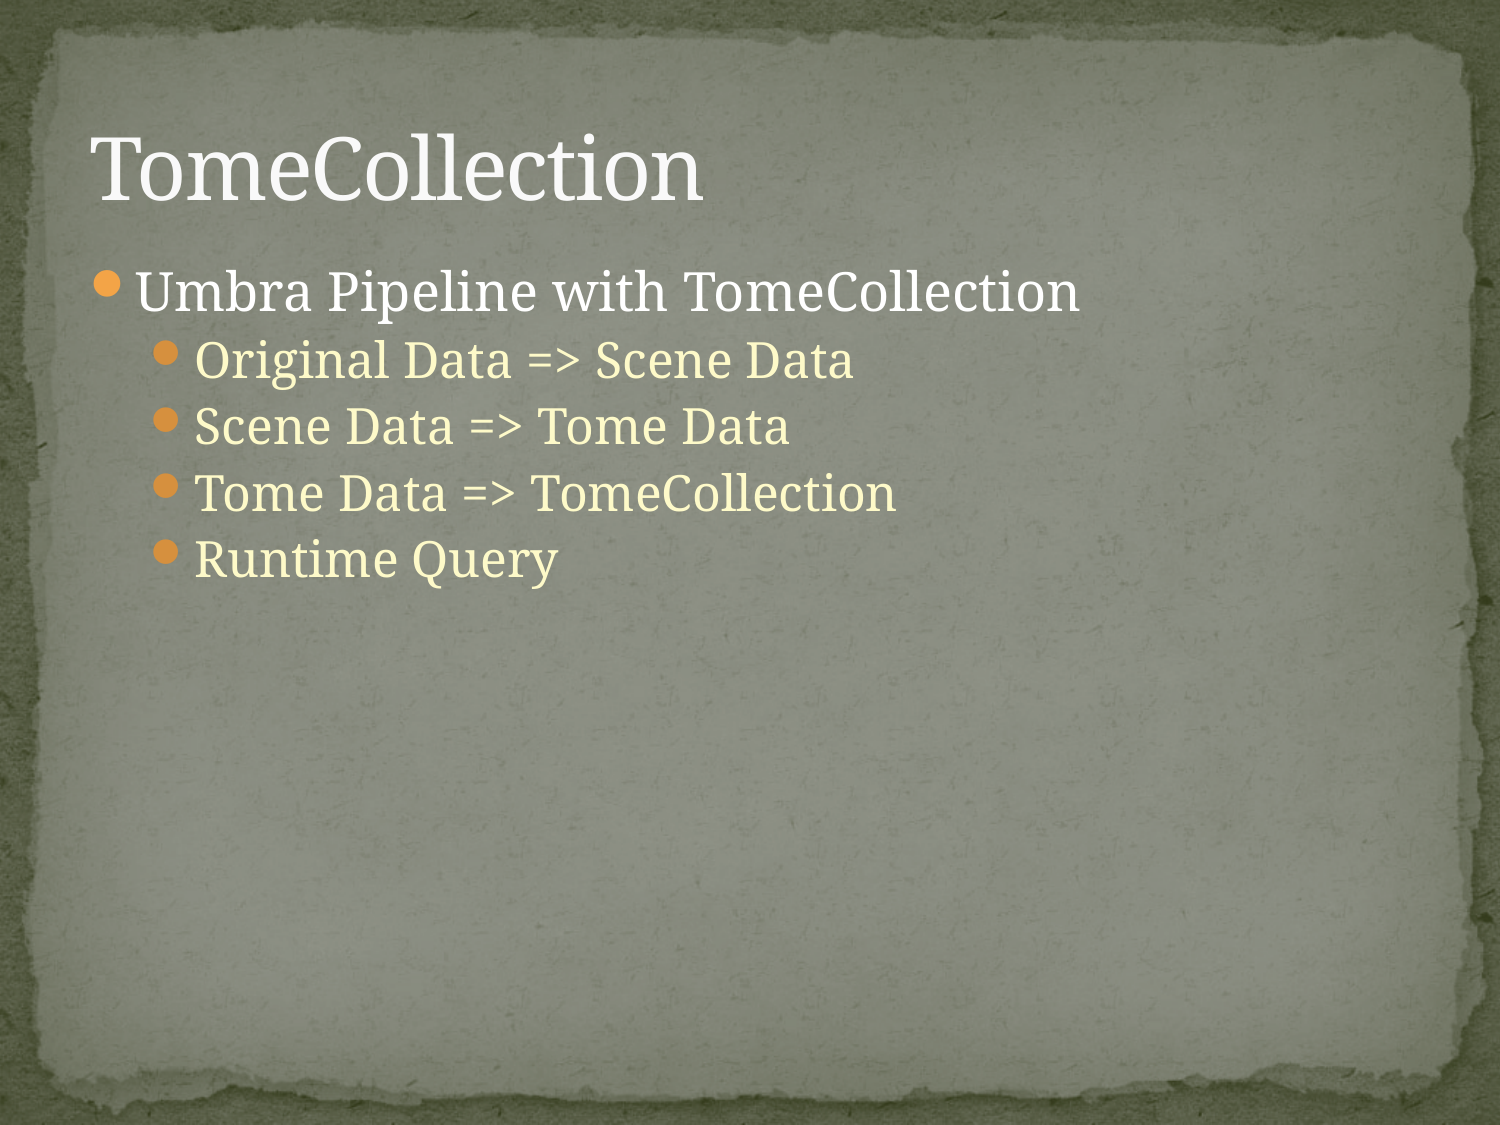

# TomeCollection
Umbra Pipeline with TomeCollection
Original Data => Scene Data
Scene Data => Tome Data
Tome Data => TomeCollection
Runtime Query